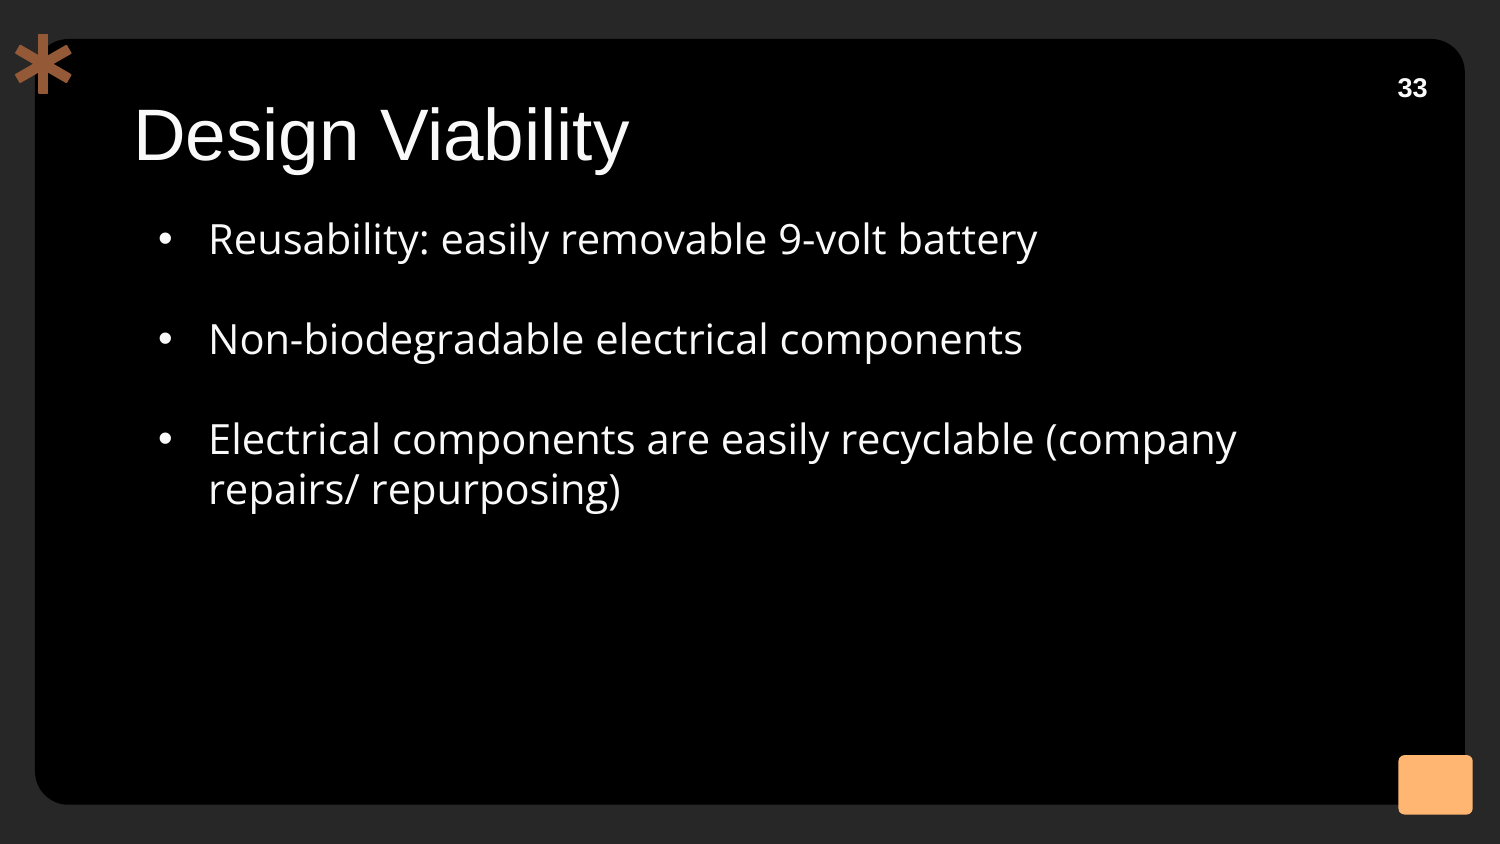

33
# Design Viability
Reusability: easily removable 9-volt battery

Non-biodegradable electrical components

Electrical components are easily recyclable (company repairs/ repurposing)